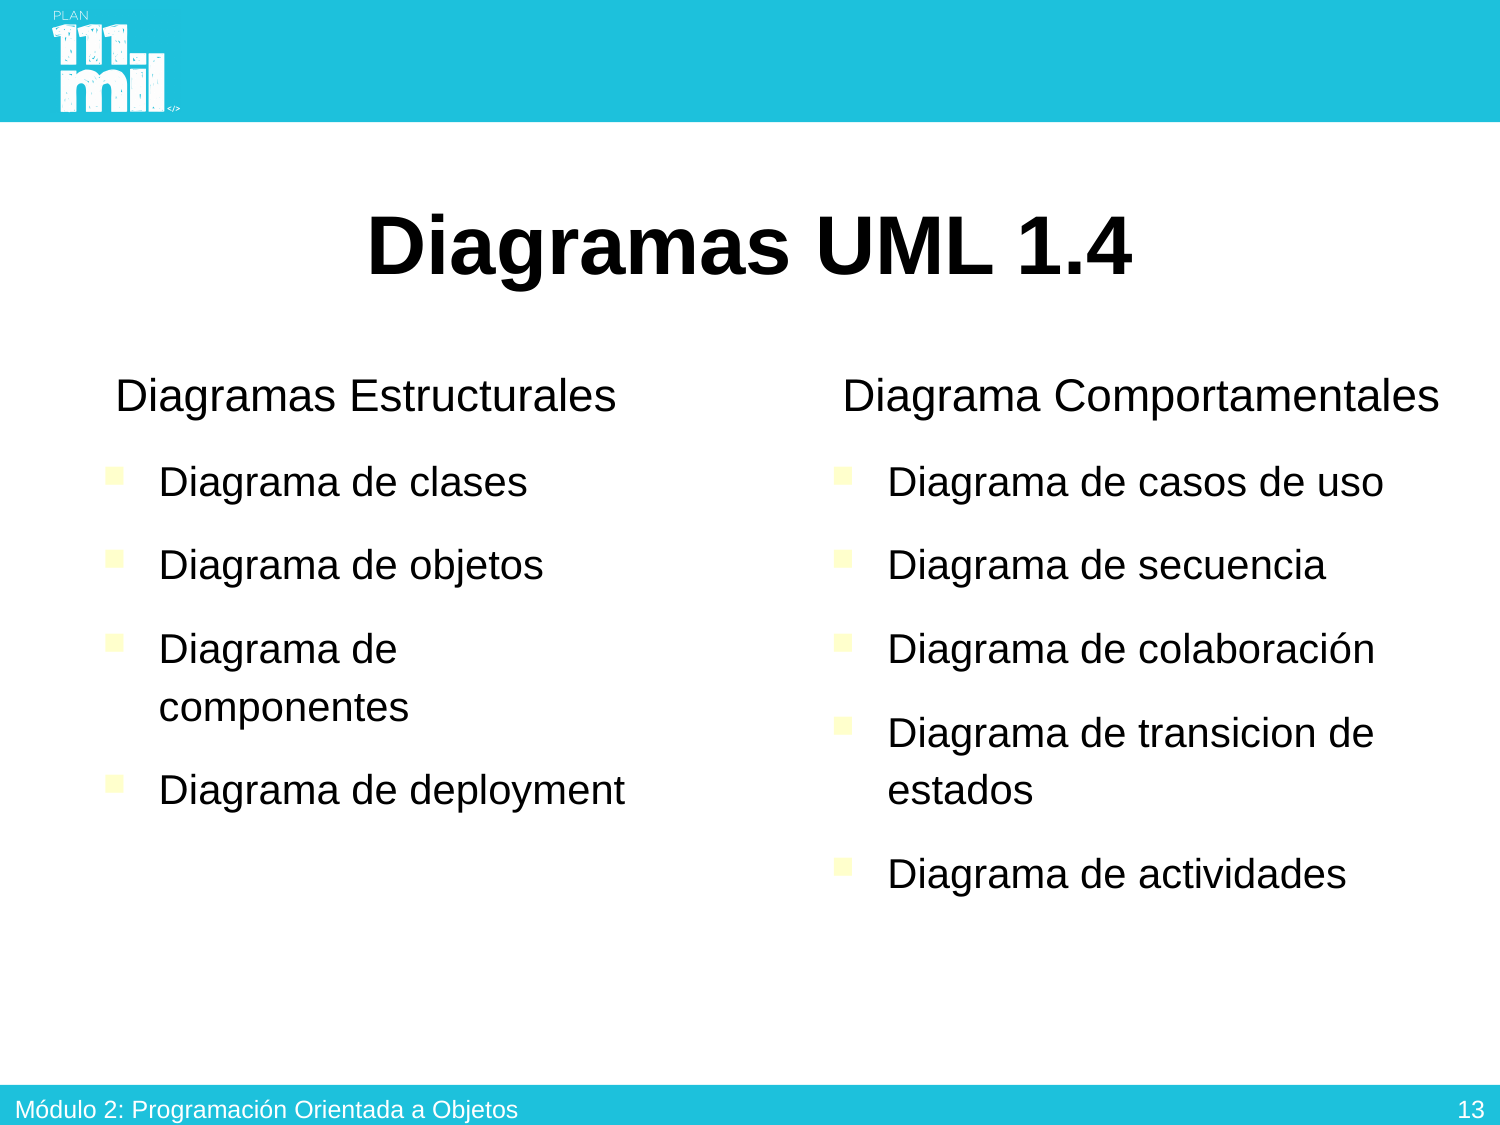

# Diagramas UML 1.4
Diagramas Estructurales
Diagrama de clases
Diagrama de objetos
Diagrama de componentes
Diagrama de deployment
Diagrama Comportamentales
Diagrama de casos de uso
Diagrama de secuencia
Diagrama de colaboración
Diagrama de transicion de estados
Diagrama de actividades

13
Módulo 2: Programación Orientada a Objetos